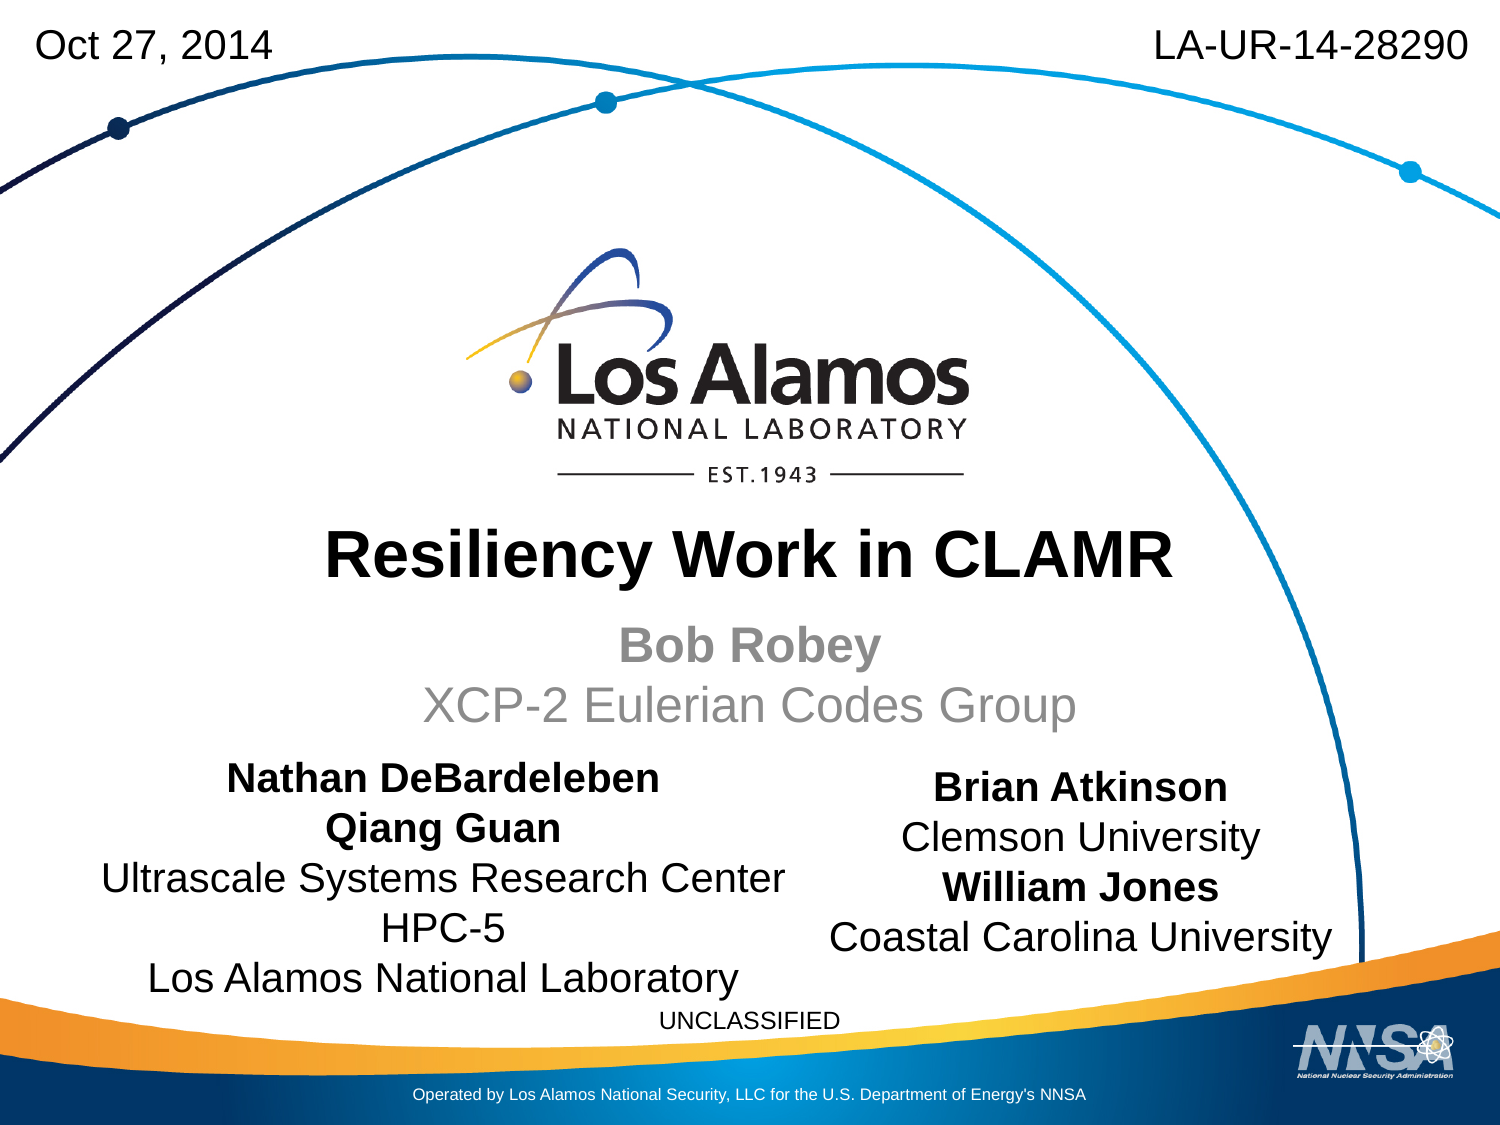

Oct 27, 2014
LA-UR-14-28290
# Resiliency Work in CLAMR
Bob Robey
XCP-2 Eulerian Codes Group
Nathan DeBardeleben
Qiang Guan
Ultrascale Systems Research Center
HPC-5
Los Alamos National Laboratory
Brian Atkinson
Clemson University
William Jones
Coastal Carolina University